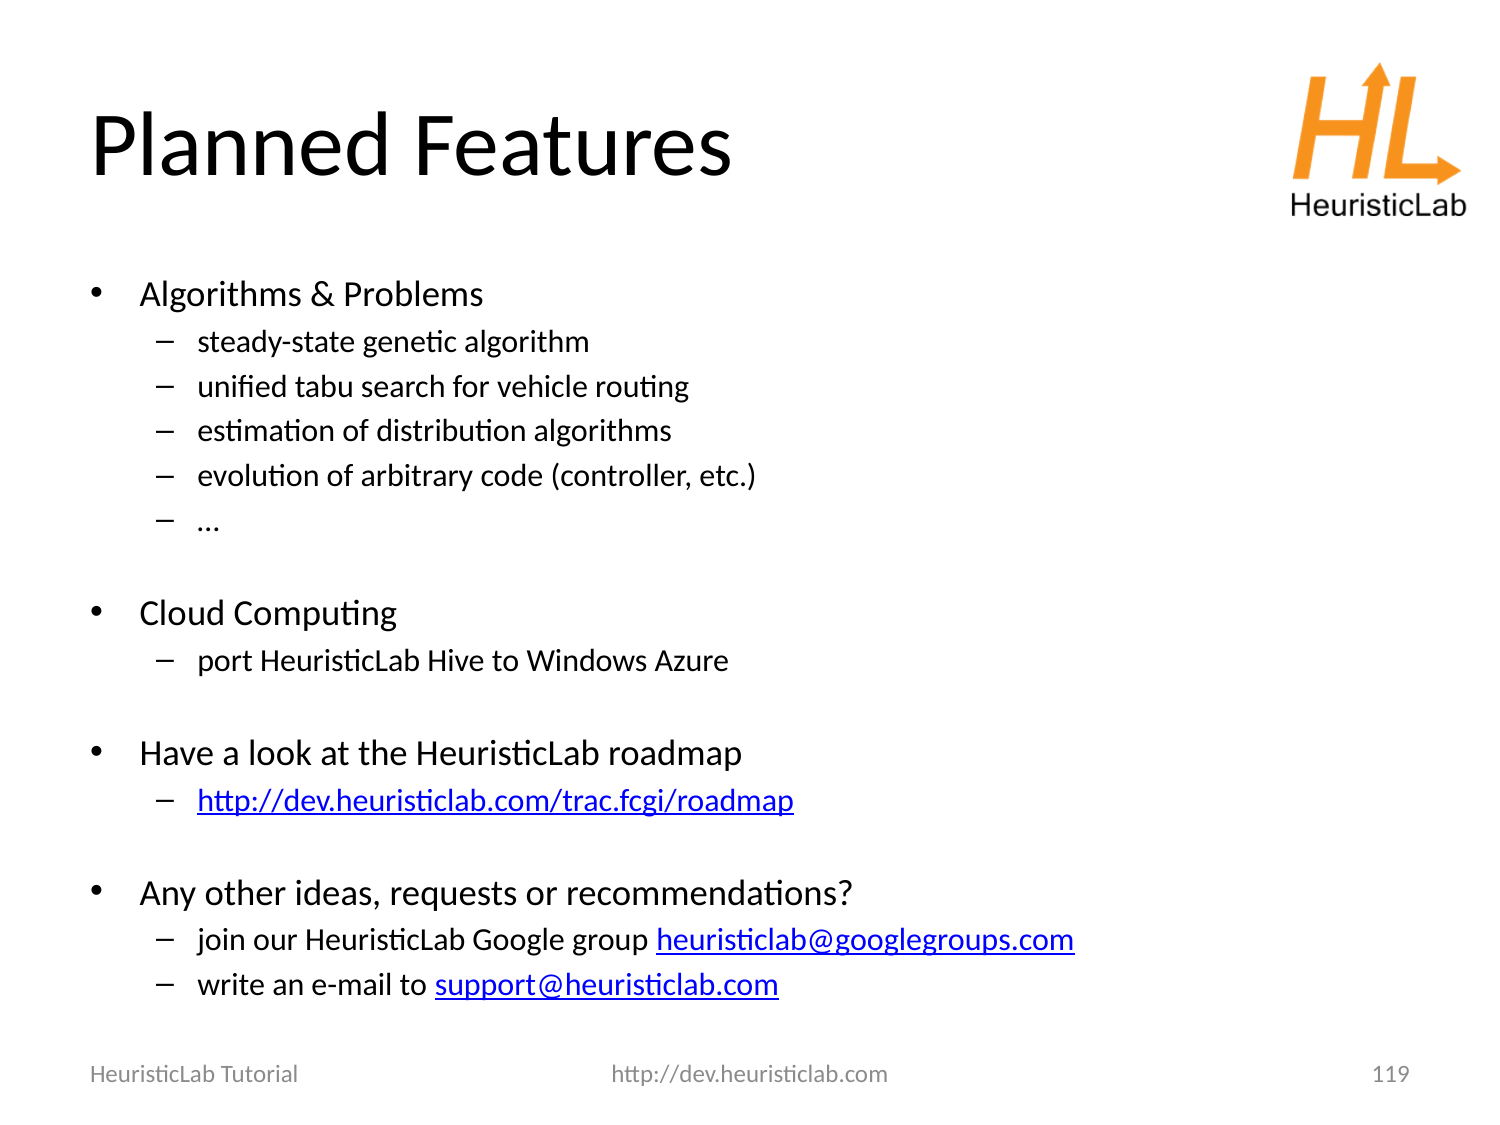

# Planned Features
Algorithms & Problems
steady-state genetic algorithm
unified tabu search for vehicle routing
estimation of distribution algorithms
evolution of arbitrary code (controller, etc.)
…

Cloud Computing
port HeuristicLab Hive to Windows Azure

Have a look at the HeuristicLab roadmap
http://dev.heuristiclab.com/trac.fcgi/roadmap

Any other ideas, requests or recommendations?
join our HeuristicLab Google group heuristiclab@googlegroups.com
write an e-mail to support@heuristiclab.com
HeuristicLab Tutorial
http://dev.heuristiclab.com
119